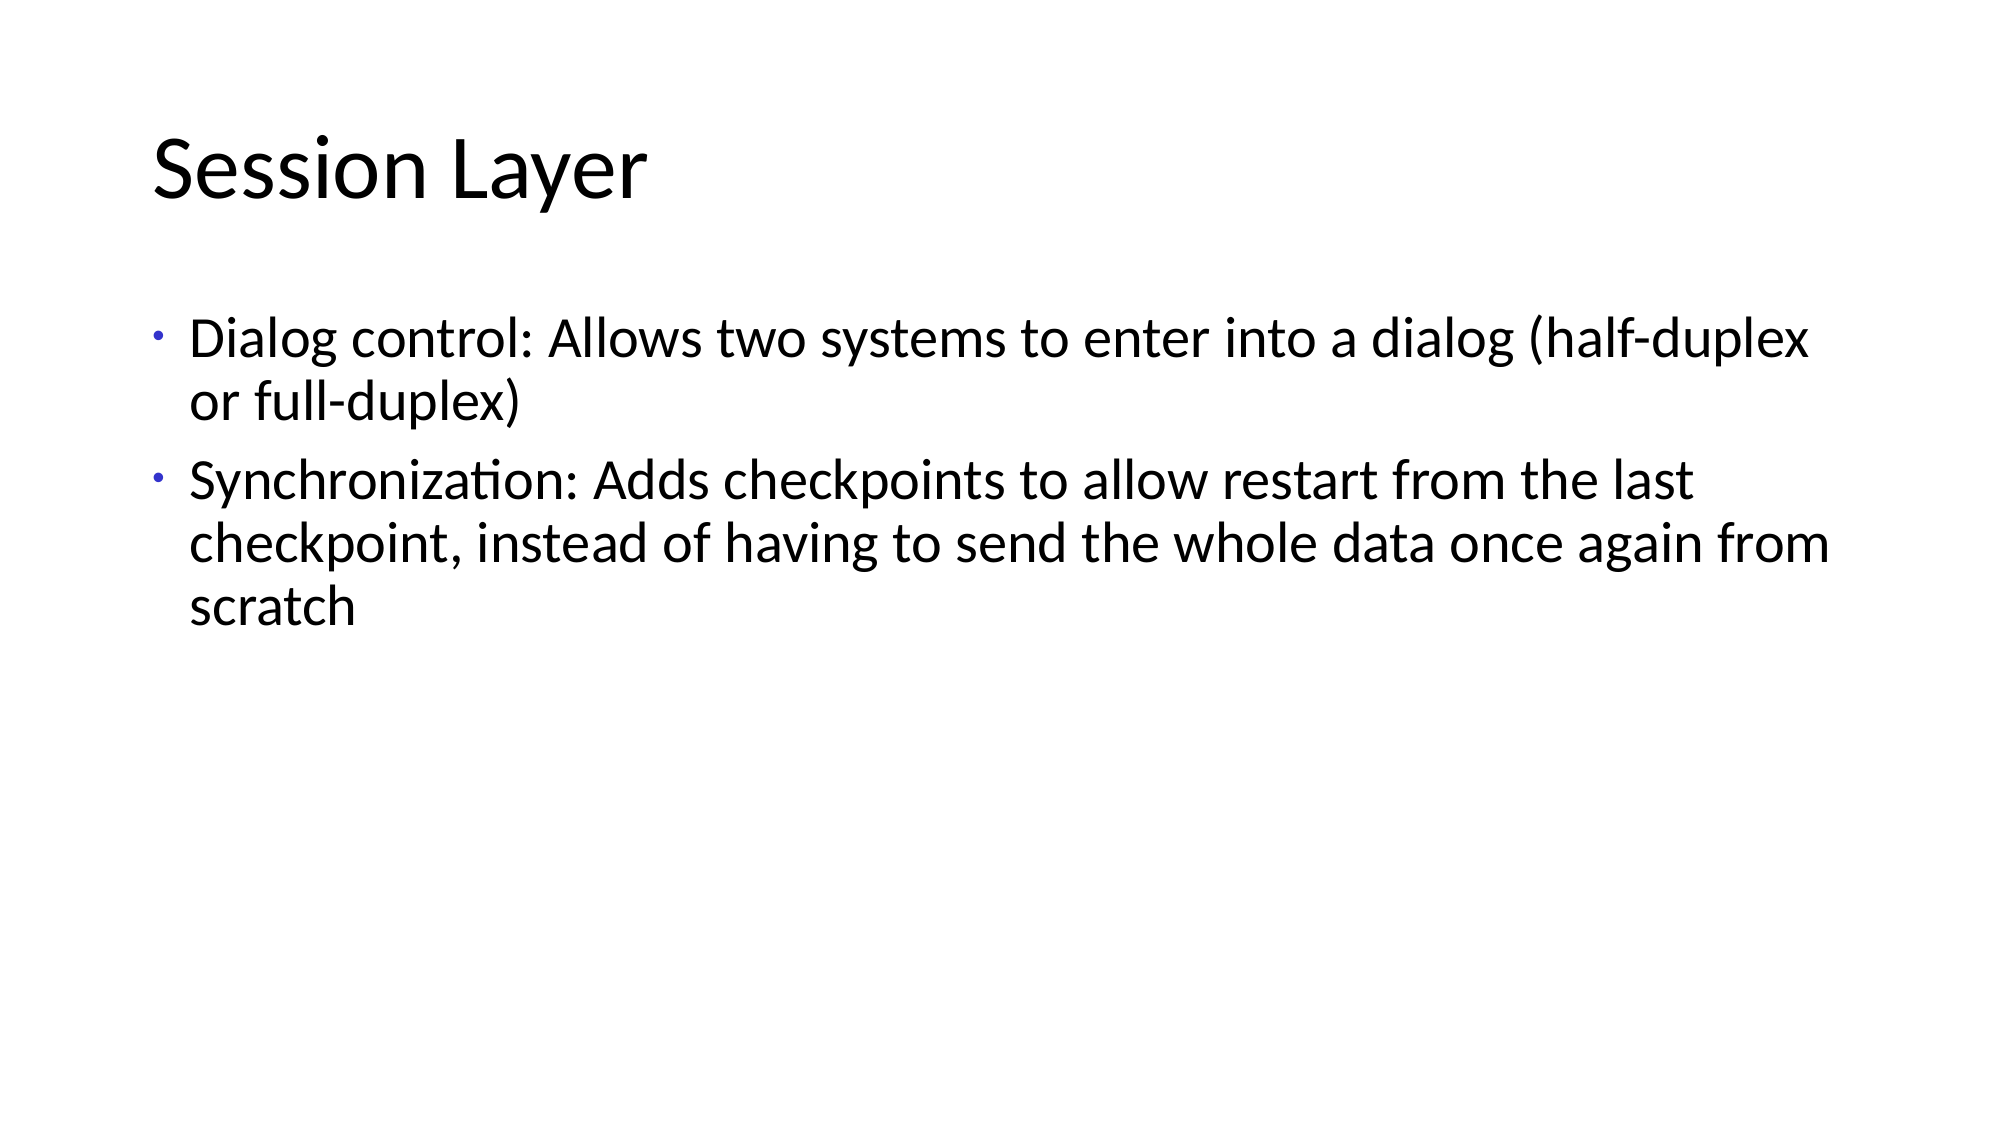

# Session Layer
Dialog control: Allows two systems to enter into a dialog (half-duplex or full-duplex)
Synchronization: Adds checkpoints to allow restart from the last checkpoint, instead of having to send the whole data once again from scratch